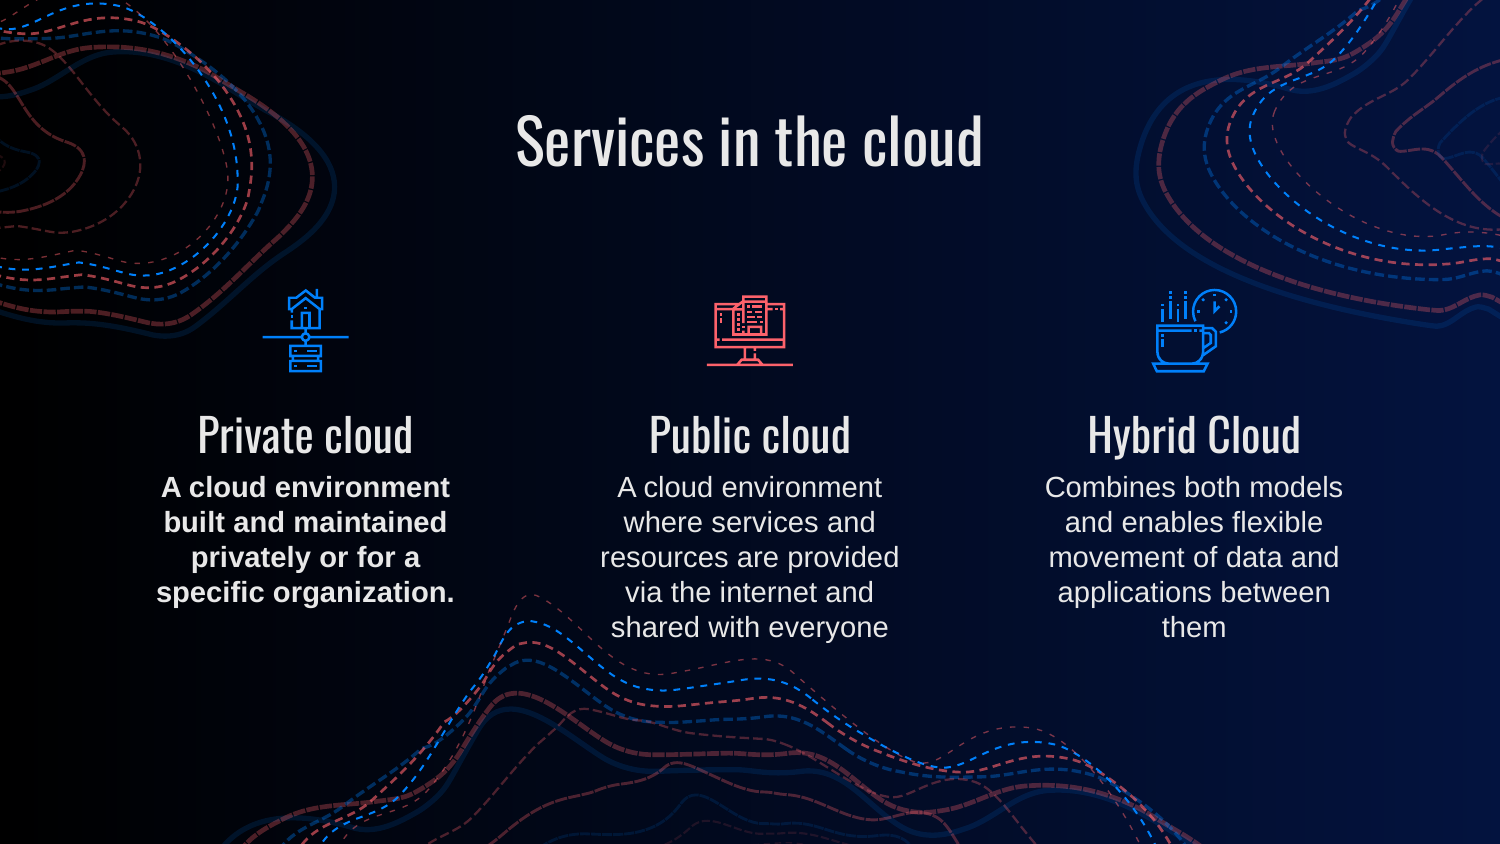

Services in the cloud

# Private cloud
Hybrid Cloud
Public cloud
A cloud environment built and maintained privately or for a specific organization.
Combines both models and enables flexible movement of data and applications between them
A cloud environment where services and resources are provided via the internet and shared with everyone